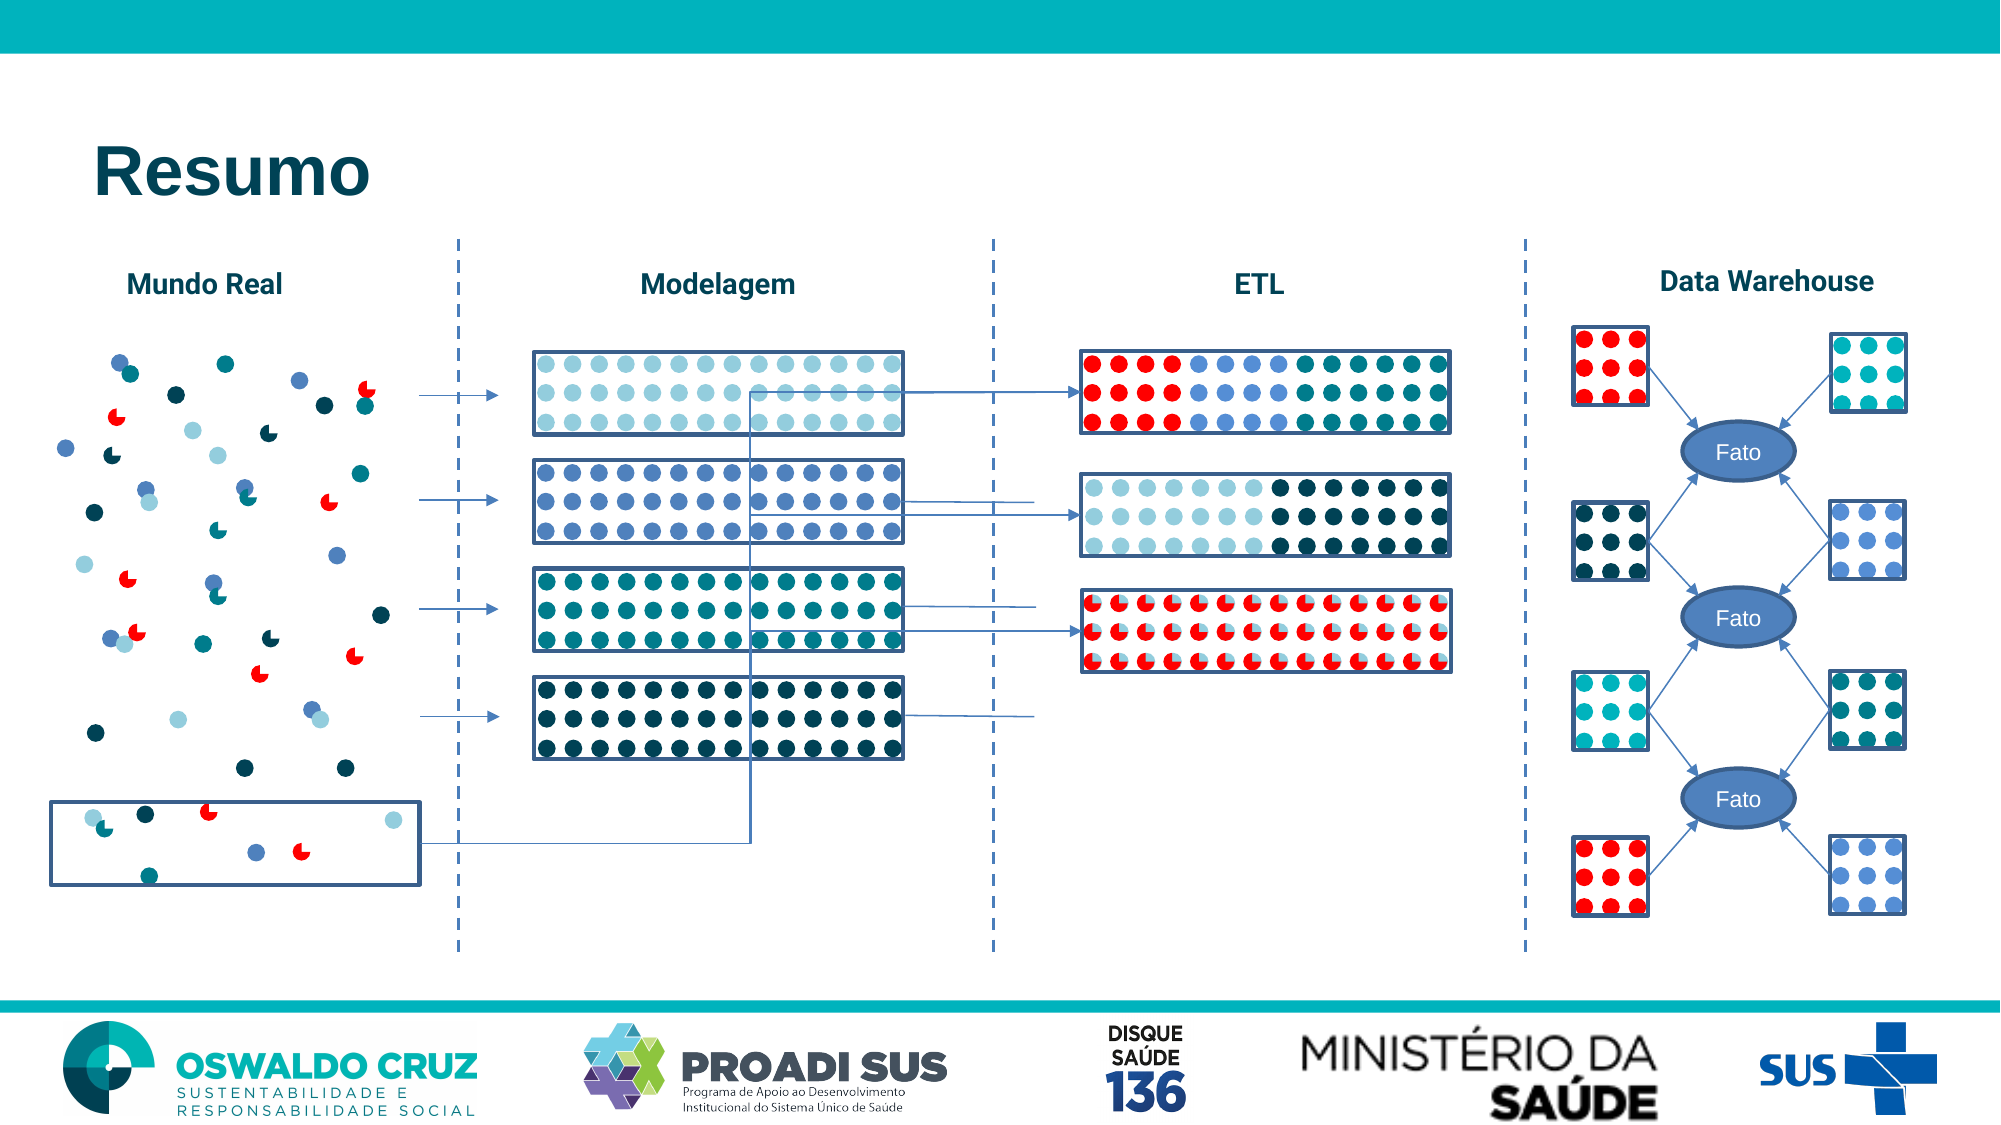

Resumo
Data Warehouse
Mundo Real
ETL
Modelagem

Fato

Fato

Fato